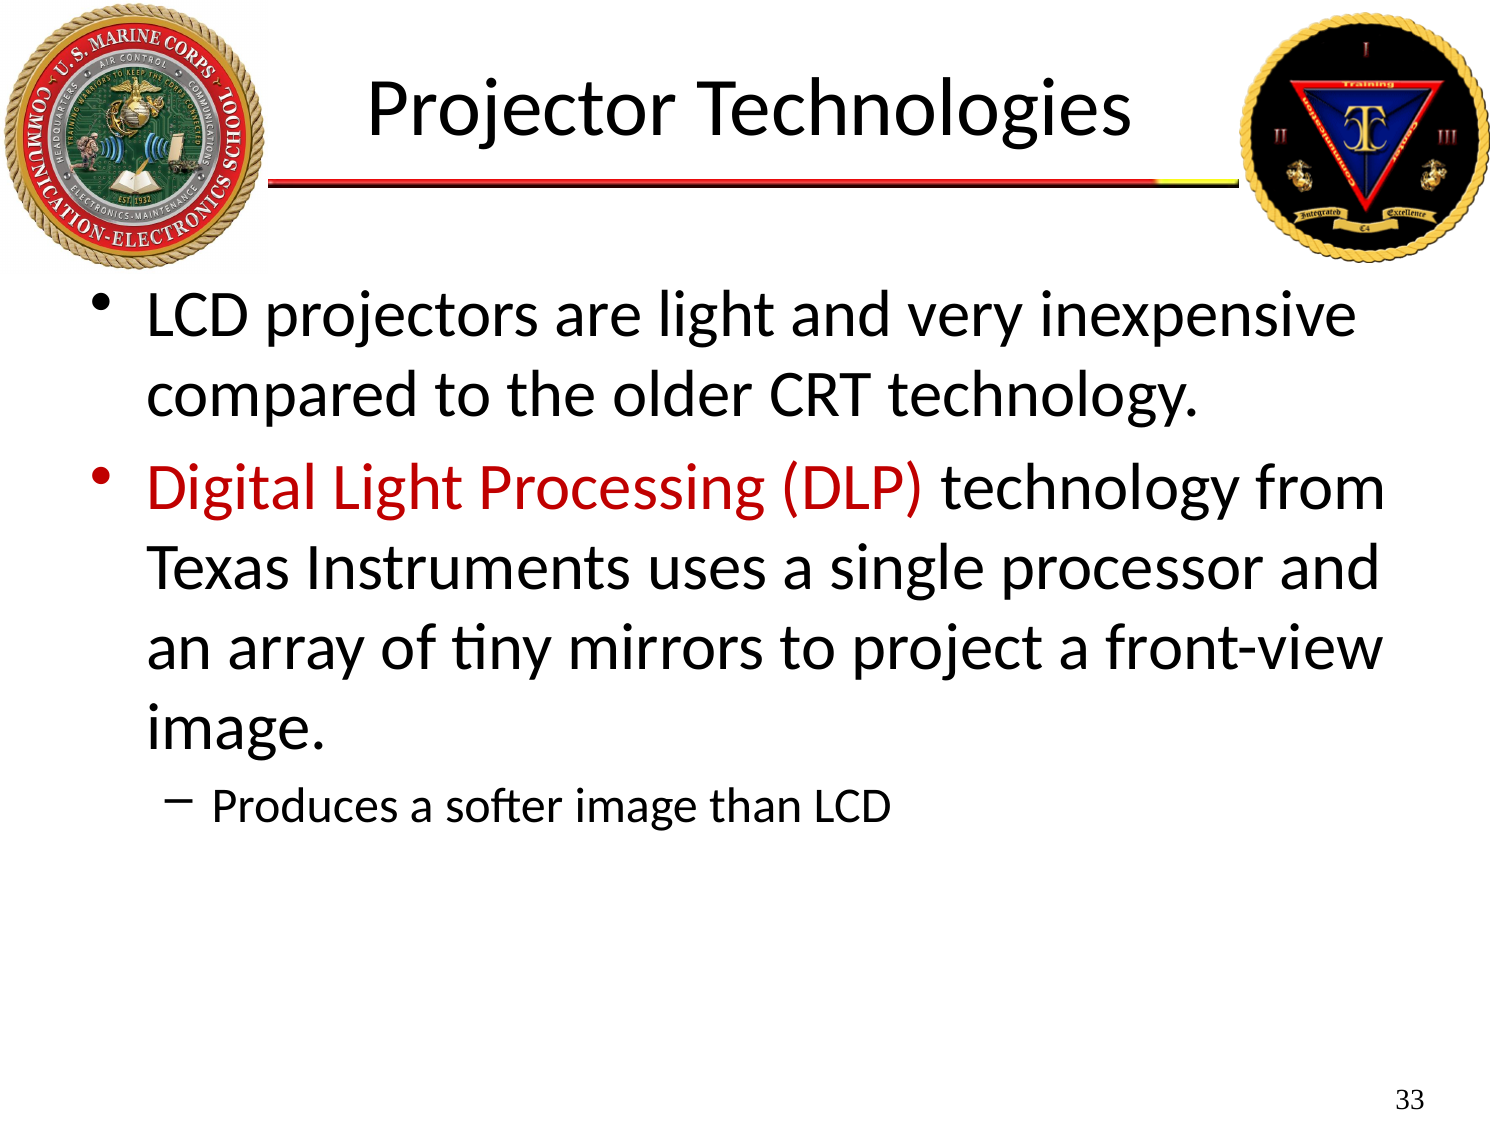

# Projector Technologies
LCD projectors are light and very inexpensive compared to the older CRT technology.
Digital Light Processing (DLP) technology from Texas Instruments uses a single processor and an array of tiny mirrors to project a front-view image.
Produces a softer image than LCD